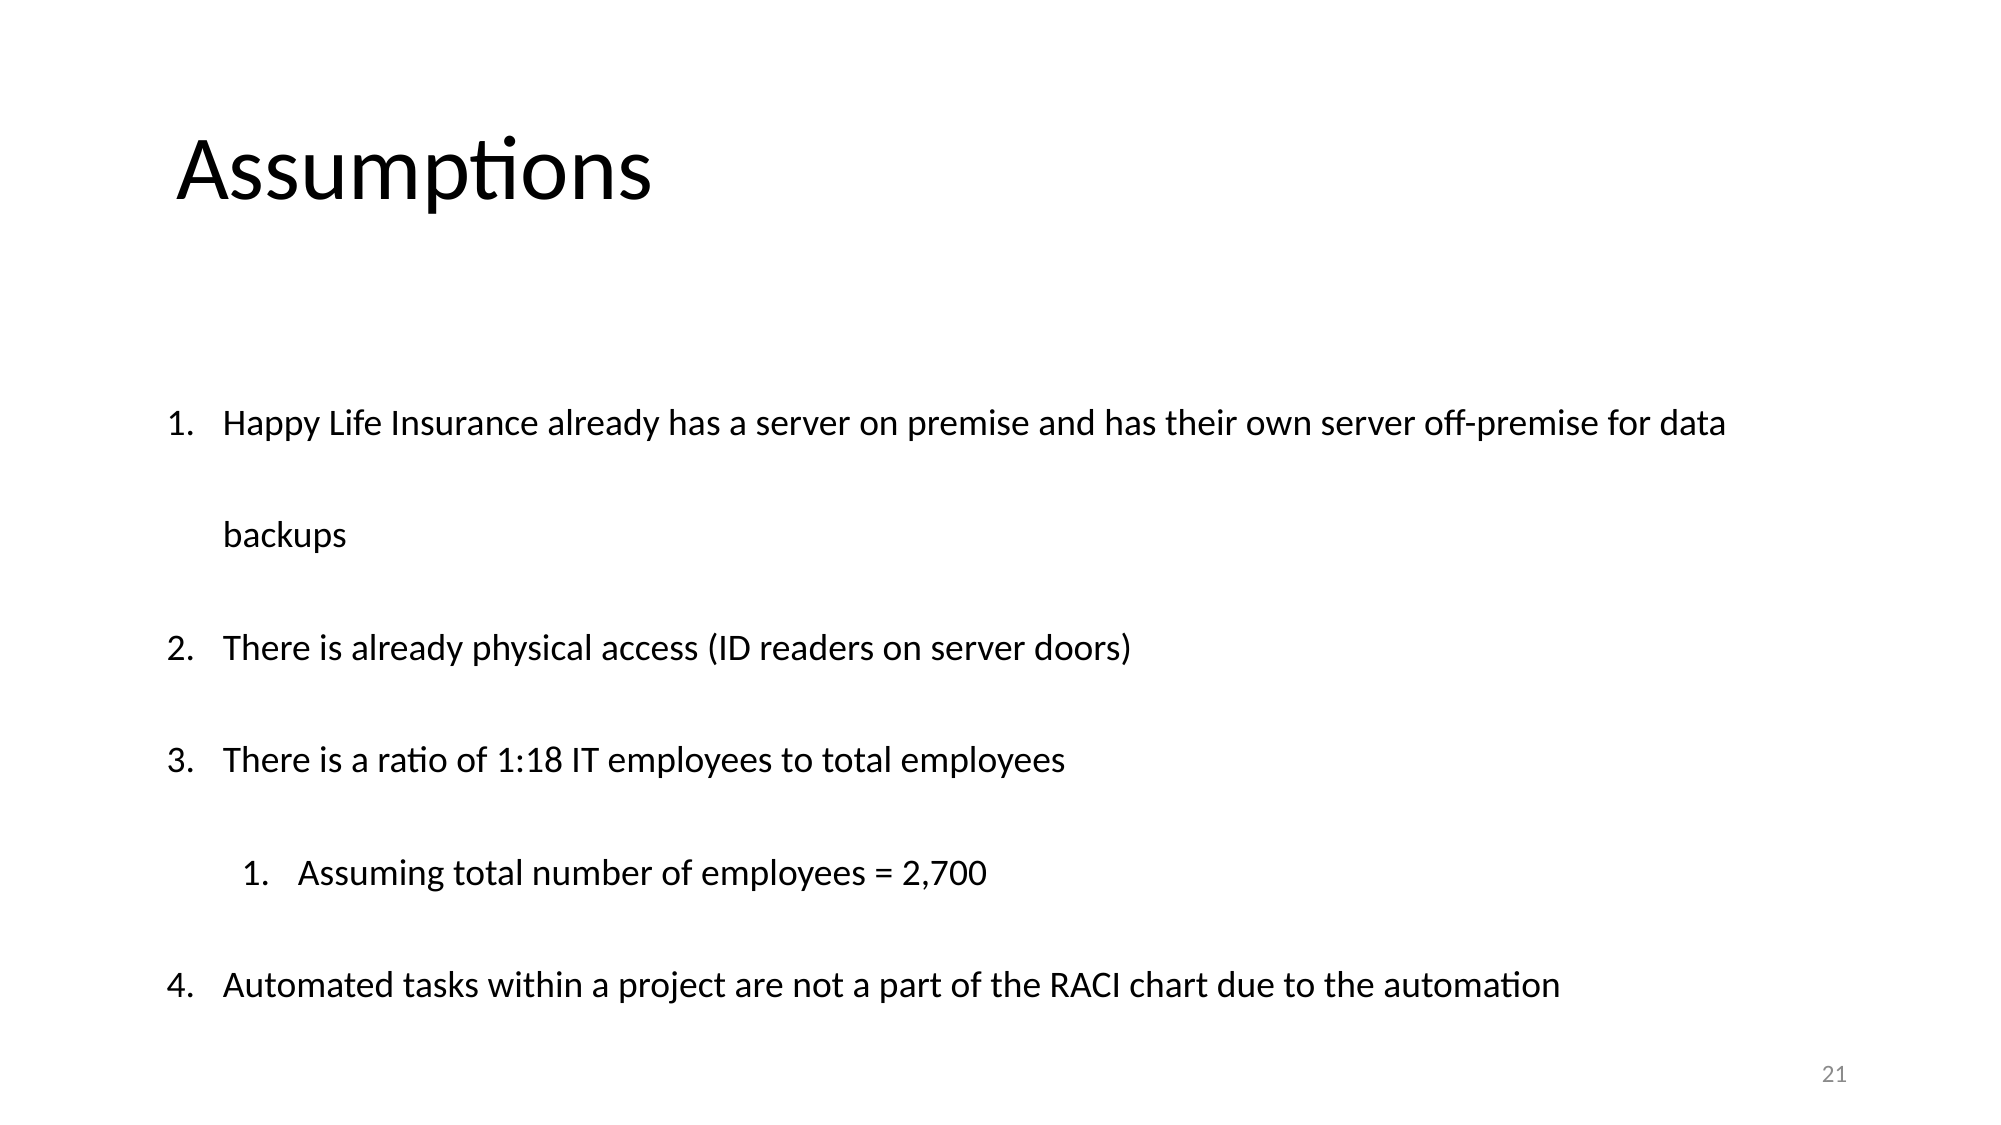

Assumptions
Happy Life Insurance already has a server on premise and has their own server off-premise for data backups
There is already physical access (ID readers on server doors)
There is a ratio of 1:18 IT employees to total employees
Assuming total number of employees = 2,700
Automated tasks within a project are not a part of the RACI chart due to the automation
21